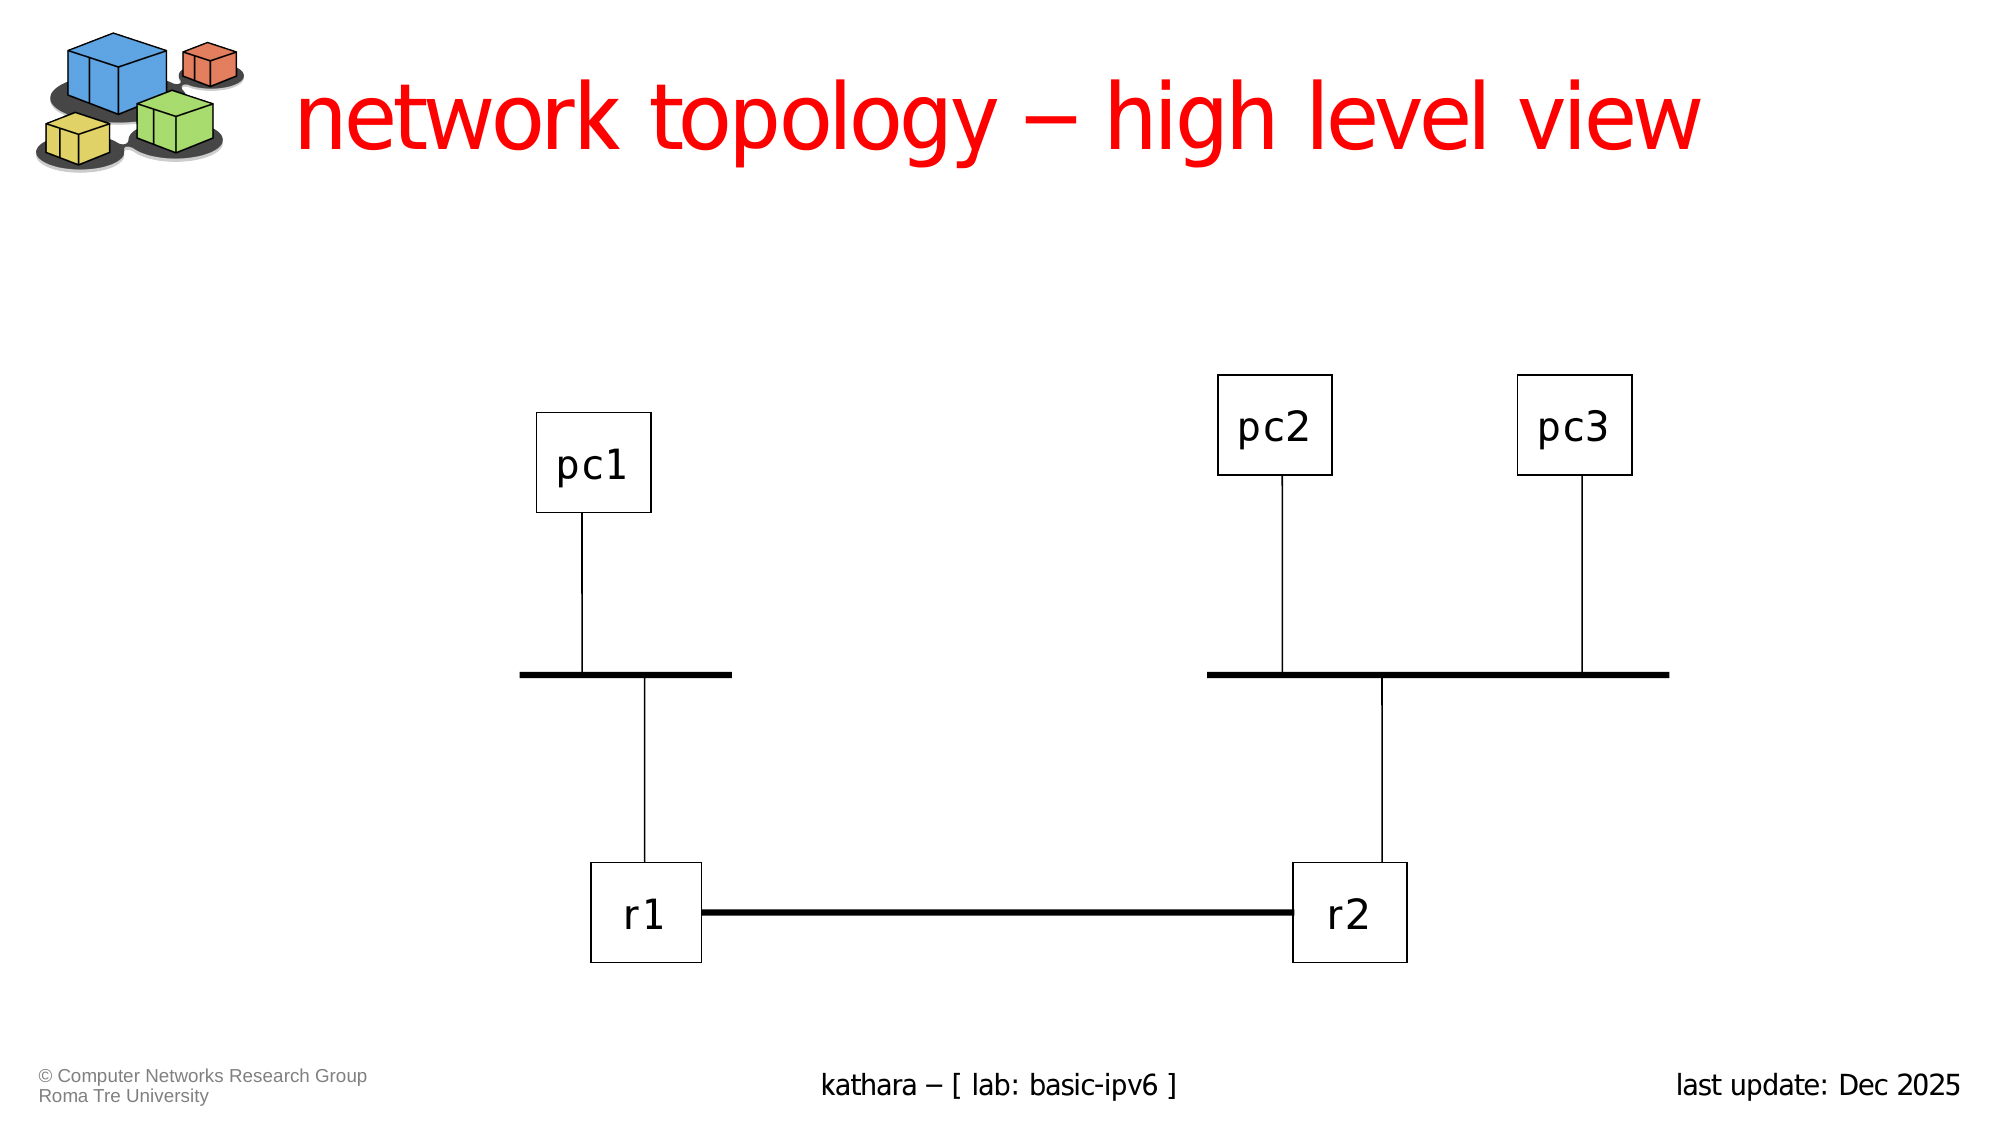

# network topology – high level view
pc2
pc3
pc1

r1
r2

kathara – [ lab: basic-ipv6 ]
last update: Dec 2025